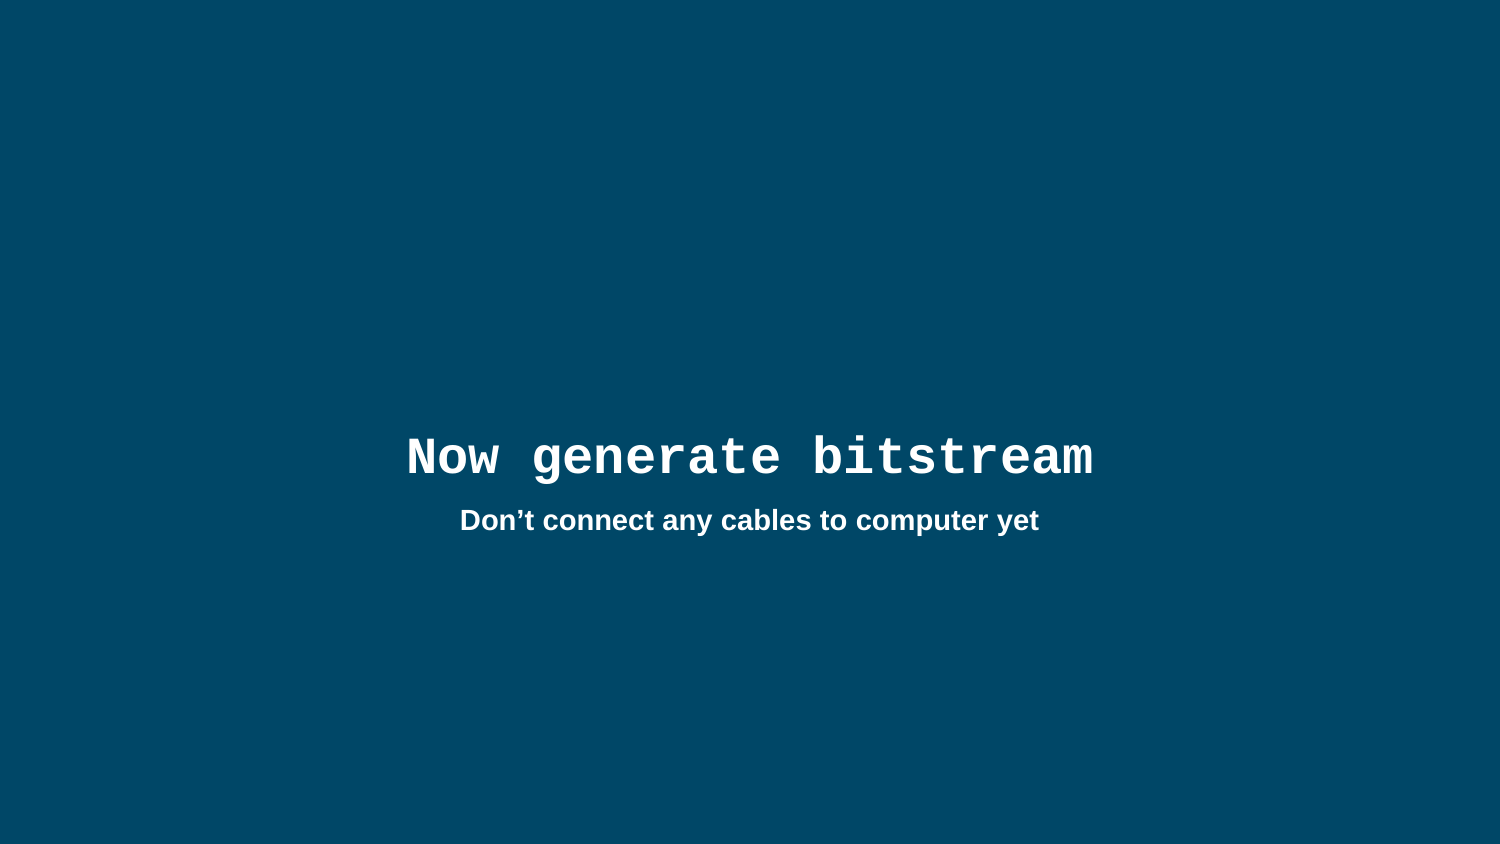

Now generate bitstream
Don’t connect any cables to computer yet